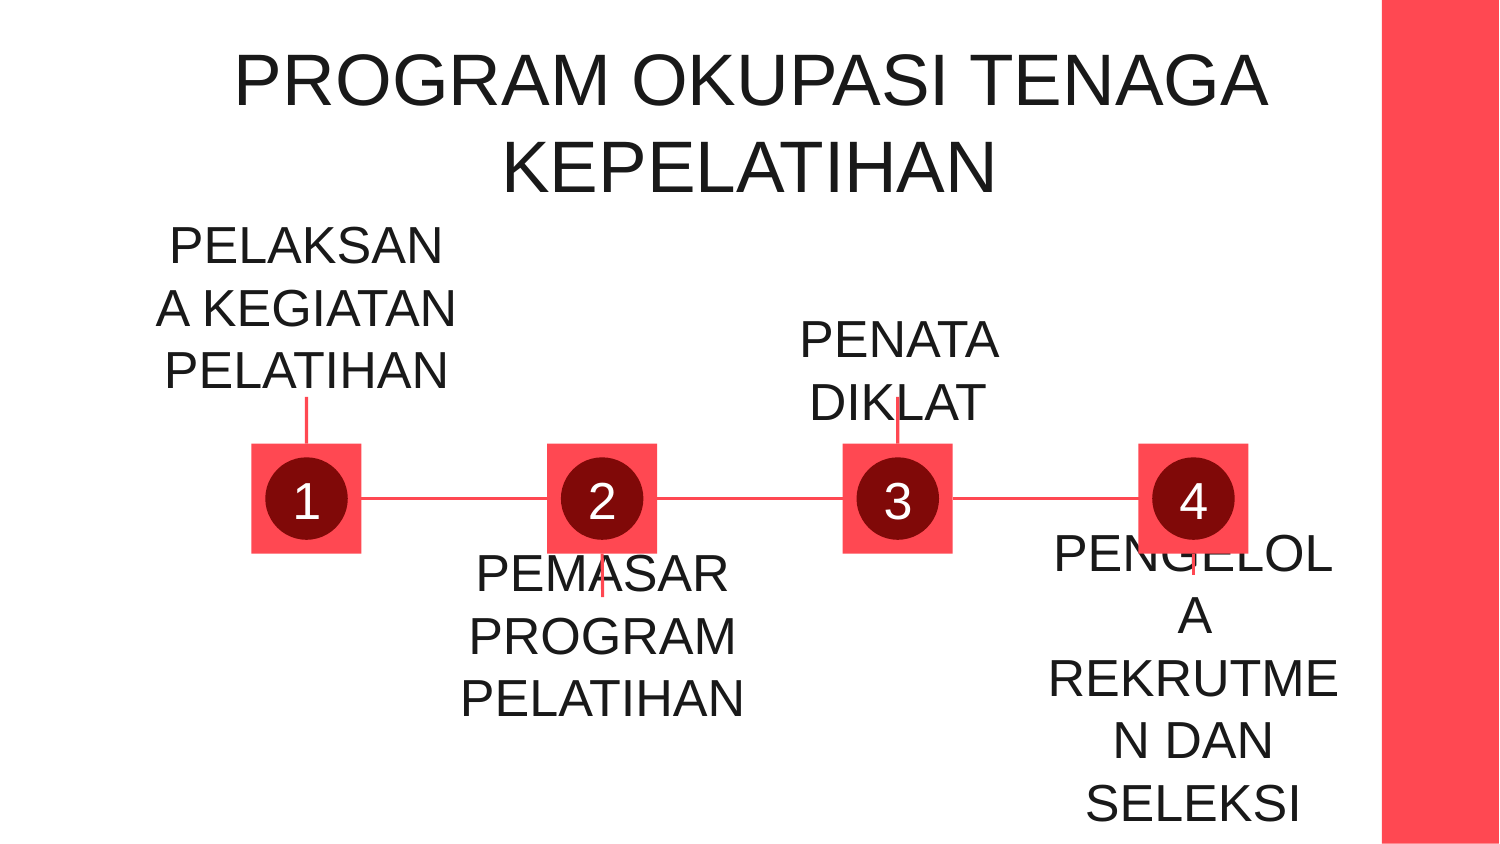

# PROGRAM OKUPASI TENAGA KEPELATIHAN
PELAKSANA KEGIATAN PELATIHAN
PENATA DIKLAT

1
2
3
4
PEMASAR PROGRAM PELATIHAN
PENGELOLA REKRUTMEN DAN SELEKSI